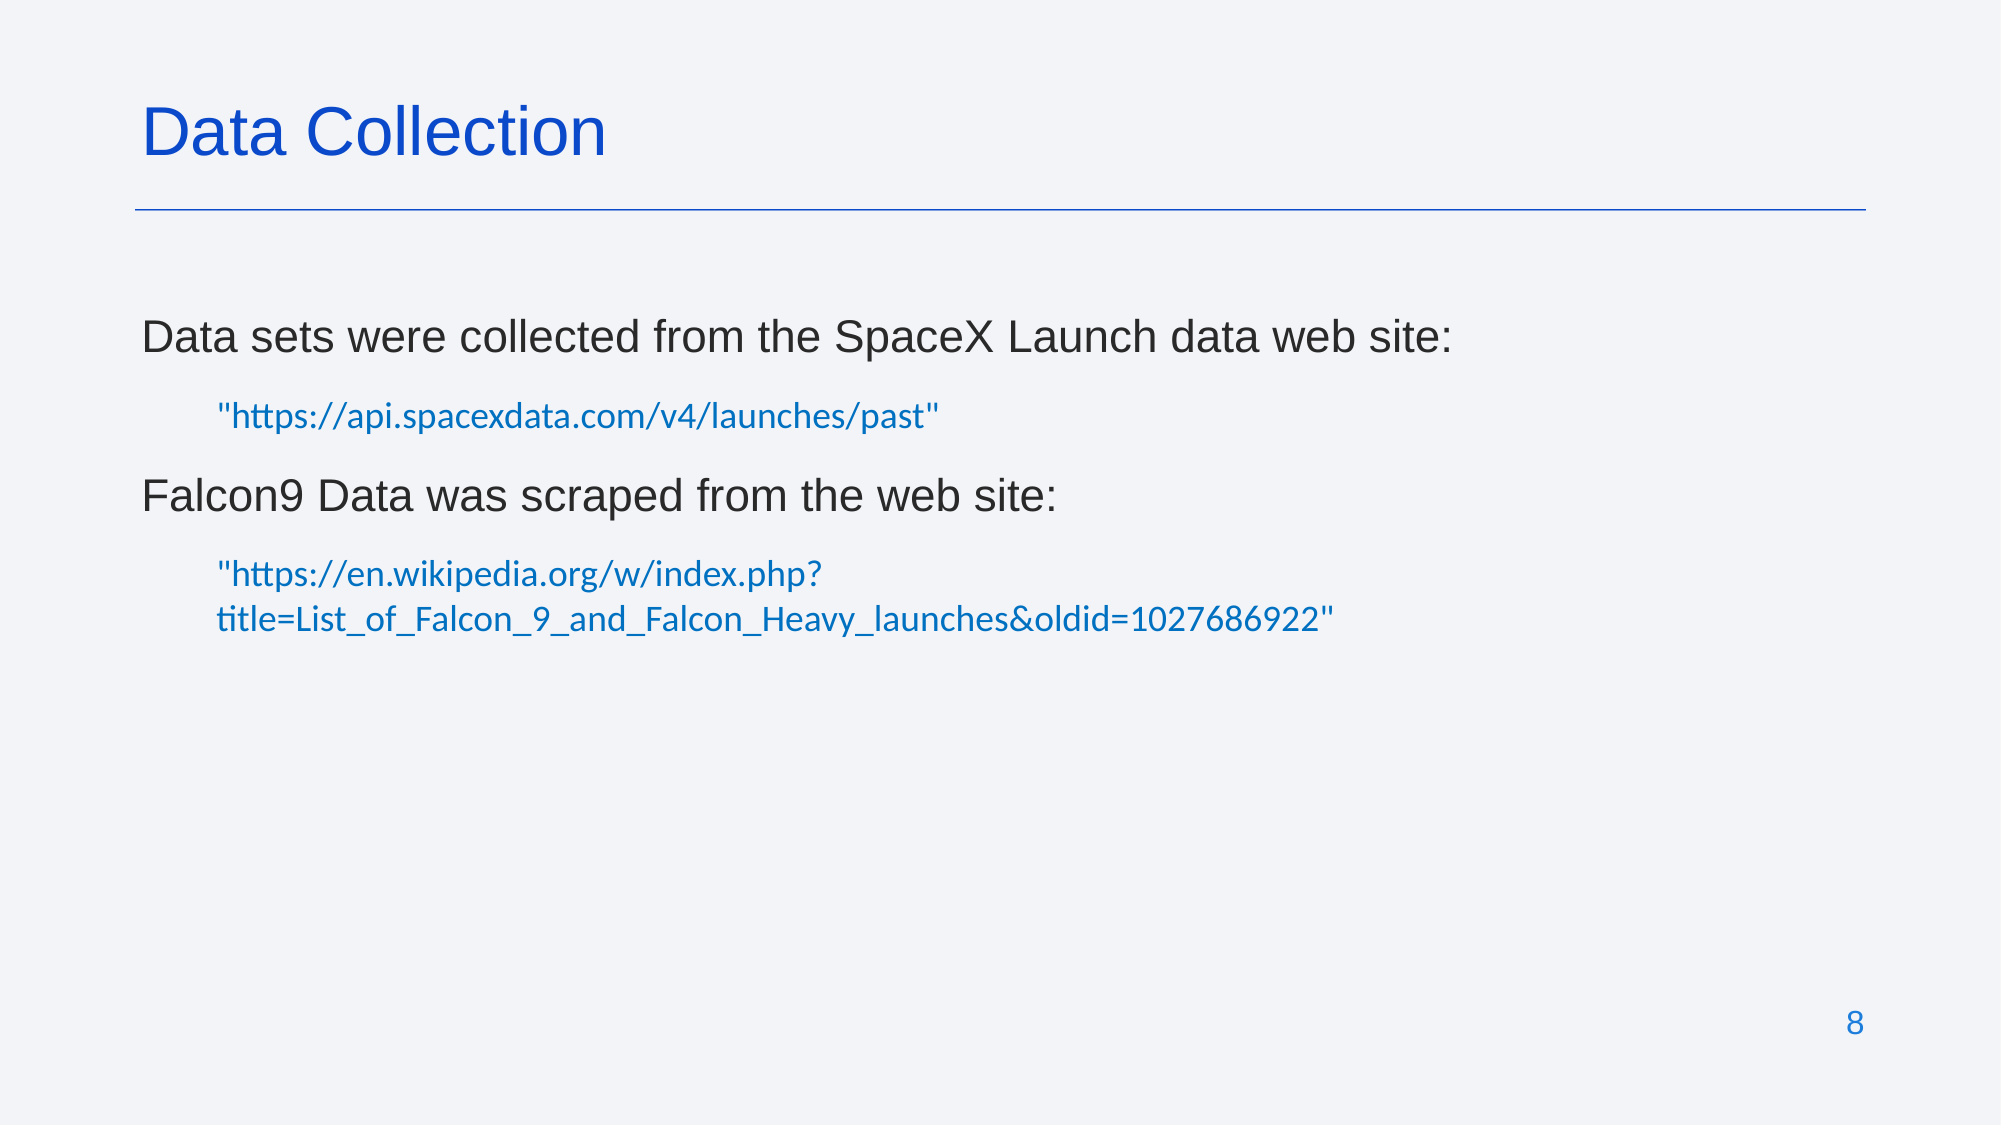

Data Collection
Data sets were collected from the SpaceX Launch data web site:
"https://api.spacexdata.com/v4/launches/past"
Falcon9 Data was scraped from the web site:
"https://en.wikipedia.org/w/index.php?title=List_of_Falcon_9_and_Falcon_Heavy_launches&oldid=1027686922"

8